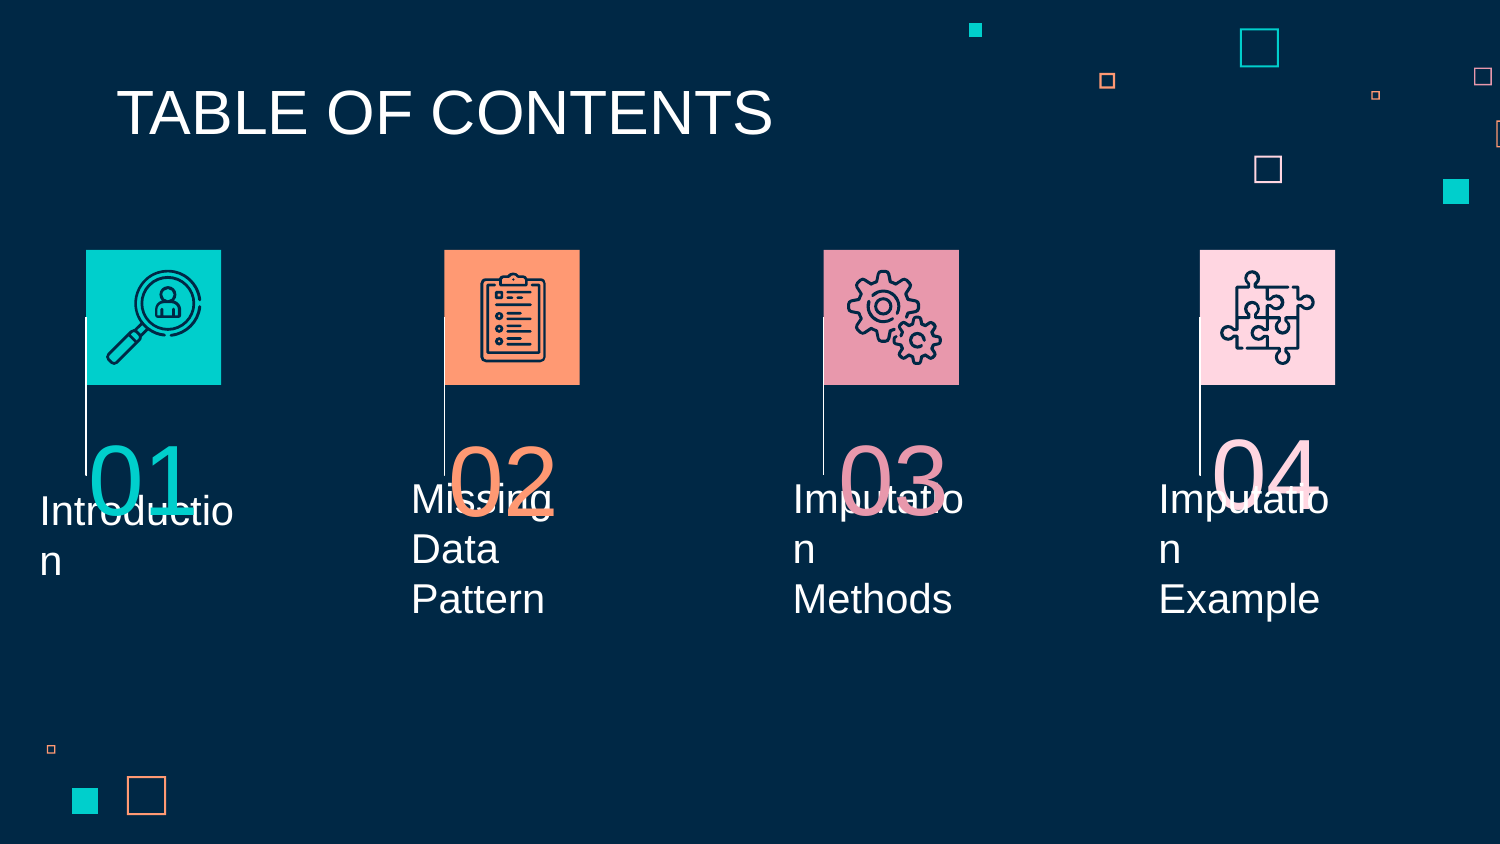

TABLE OF CONTENTS

04
01
03
02
# Introduction
Imputation Example
Missing Data
Pattern
Imputation Methods